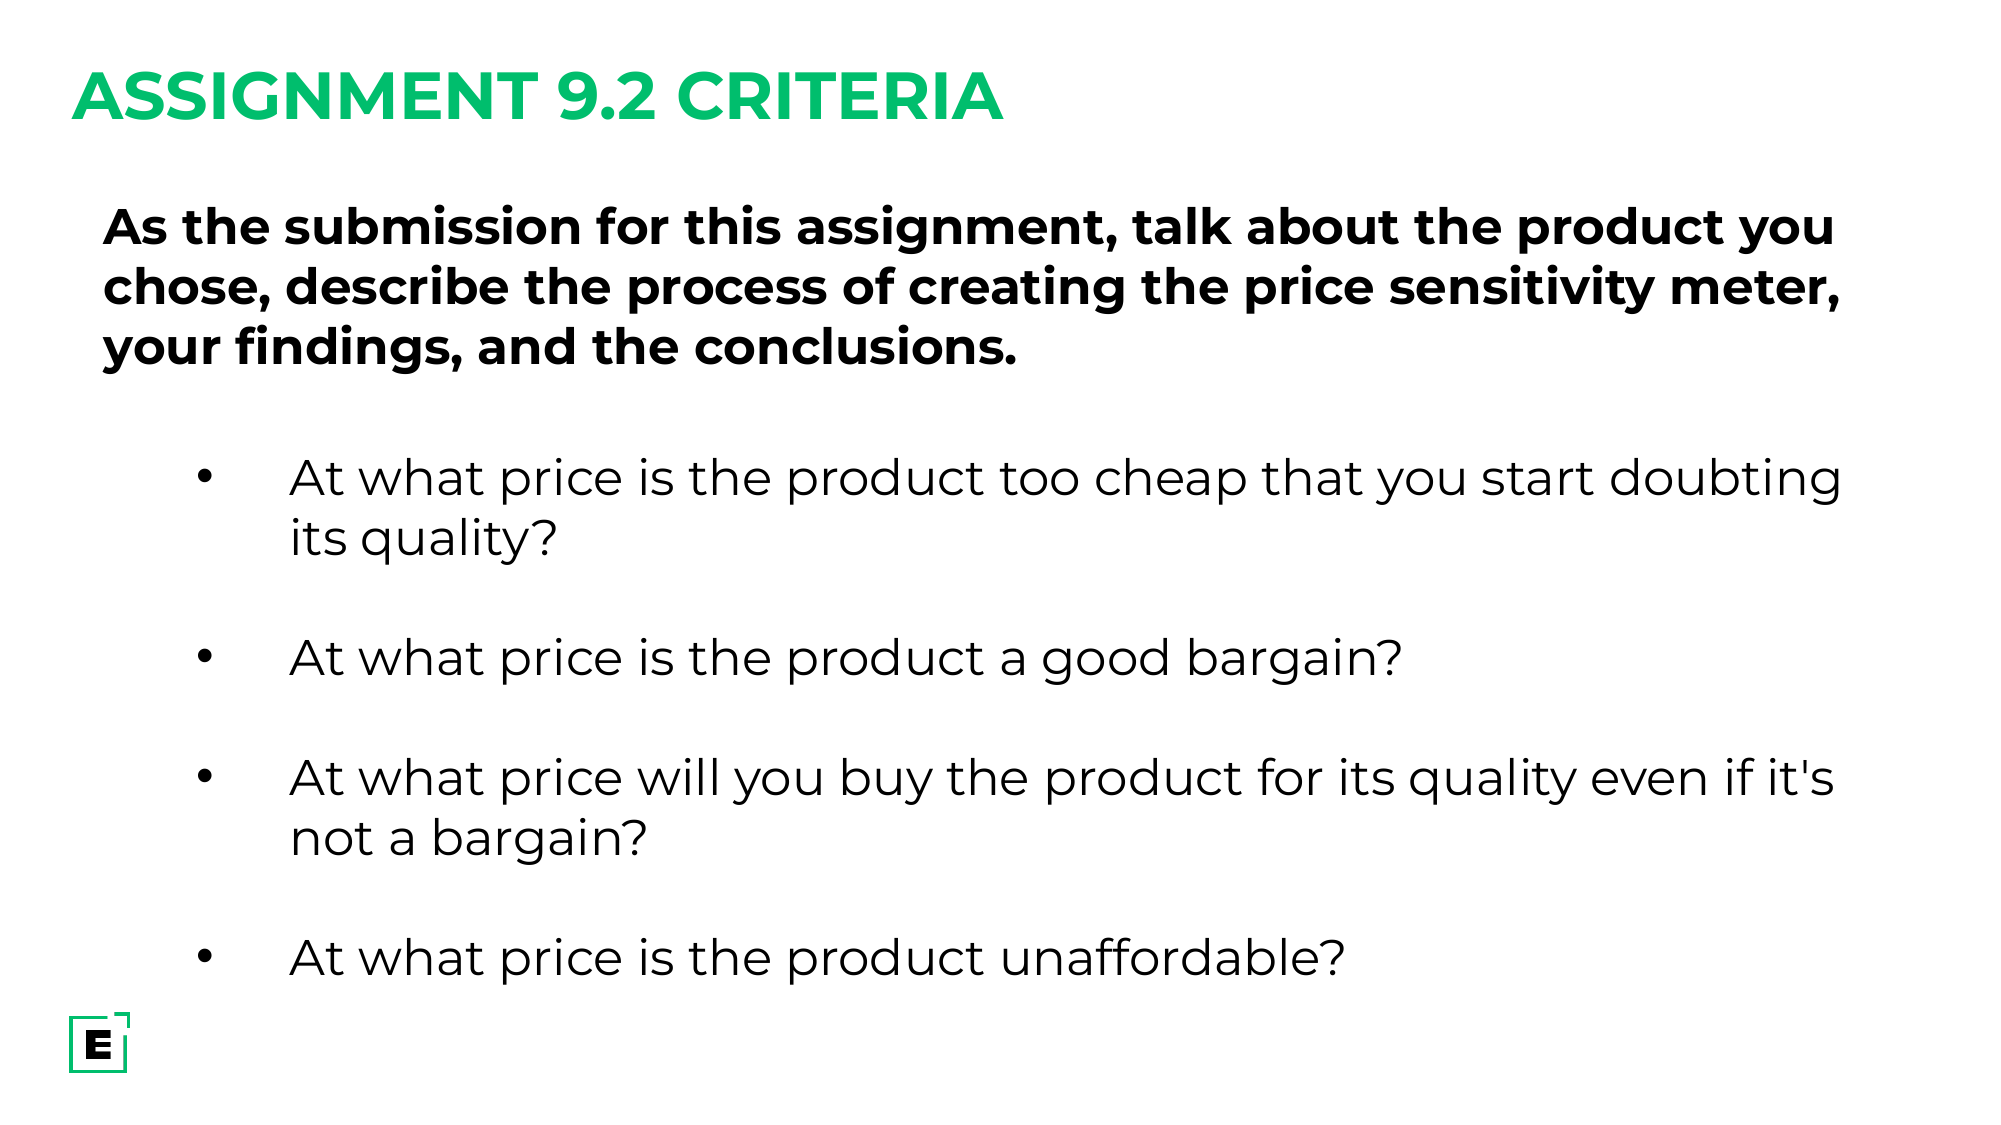

ASSIGNMENT 9.2 CRITERIA
As the submission for this assignment, talk about the product you chose, describe the process of creating the price sensitivity meter, your findings, and the conclusions.
At what price is the product too cheap that you start doubting its quality?
At what price is the product a good bargain?
At what price will you buy the product for its quality even if it's not a bargain?
At what price is the product unaffordable?